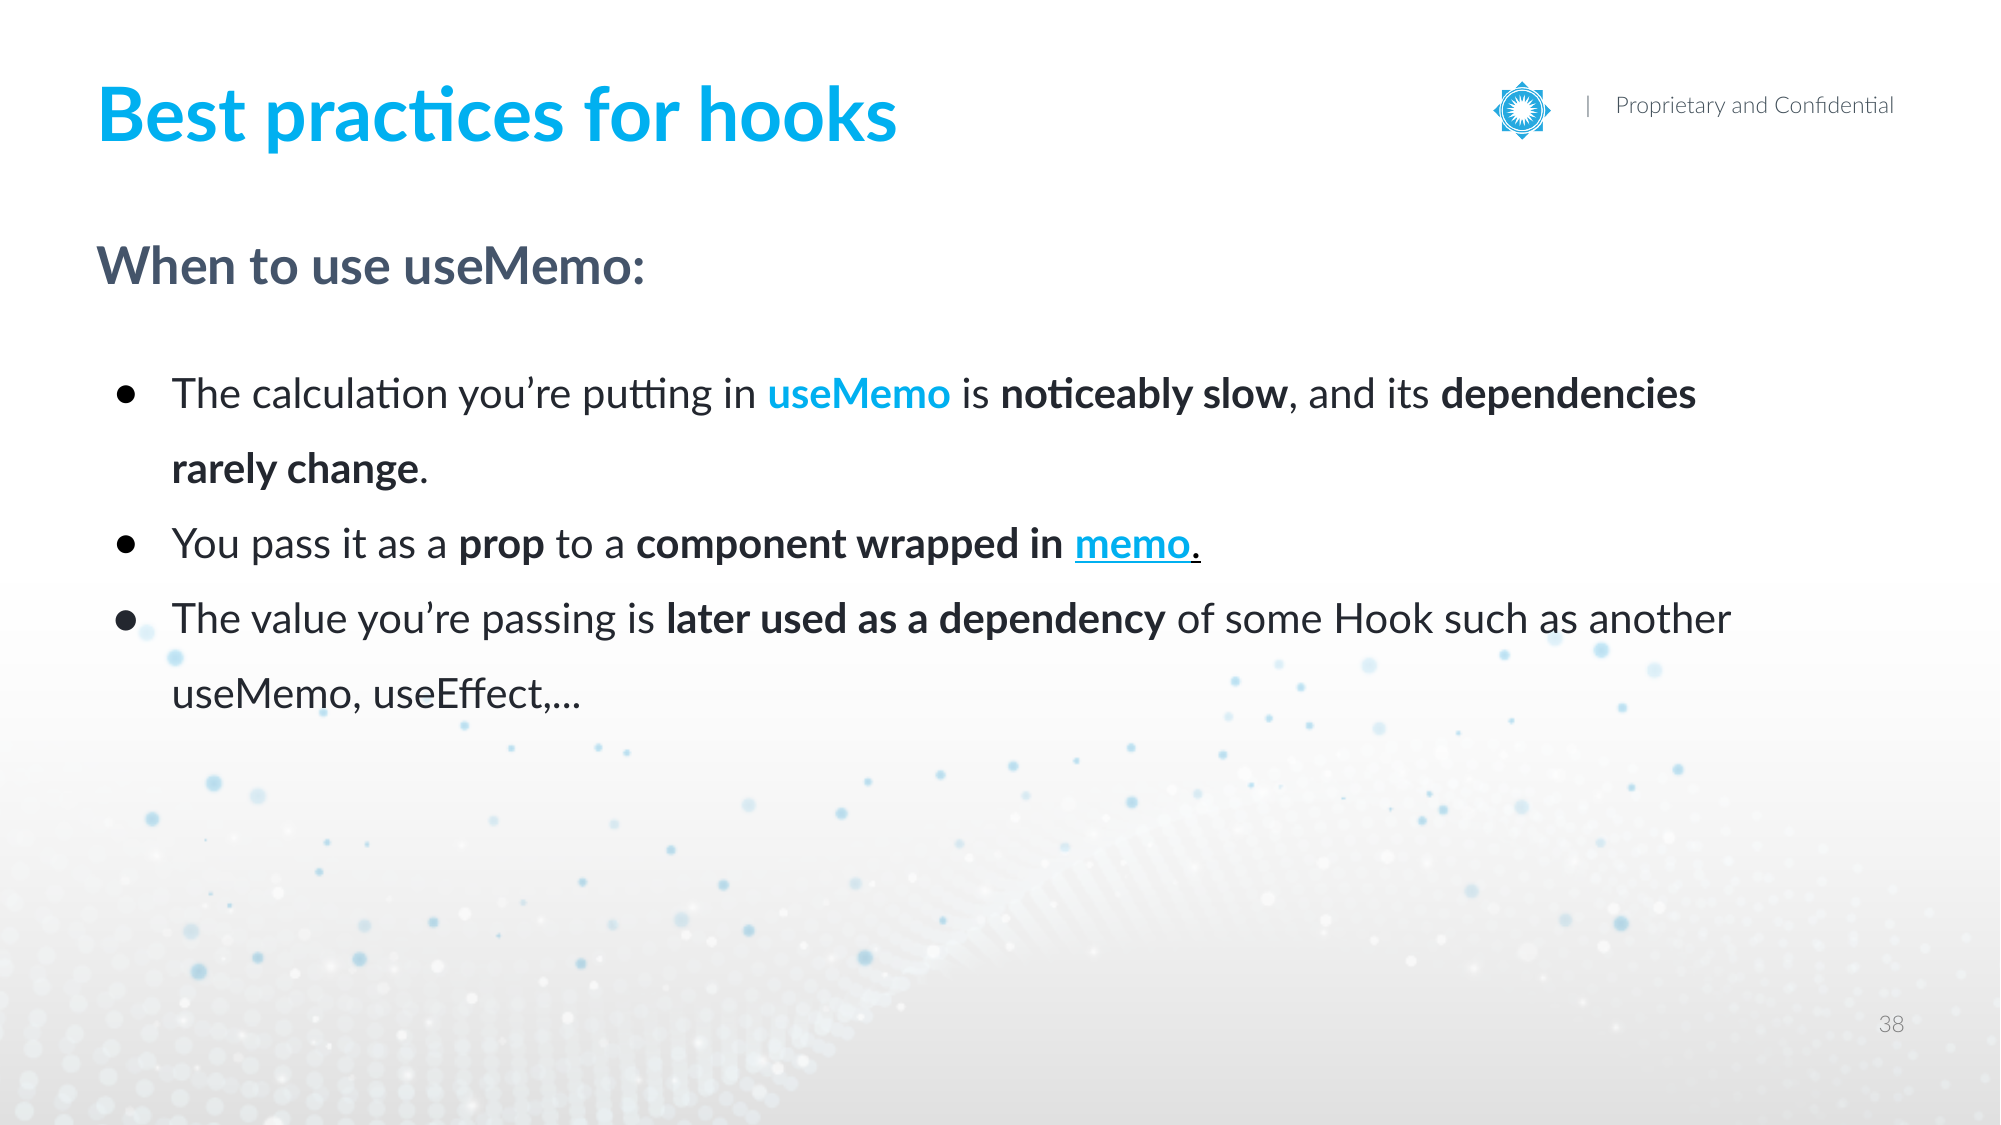

# Best practices for hooks
When to use useMemo:
The calculation you’re putting in useMemo is noticeably slow, and its dependencies rarely change.
You pass it as a prop to a component wrapped in memo.
The value you’re passing is later used as a dependency of some Hook such as another useMemo, useEffect,...